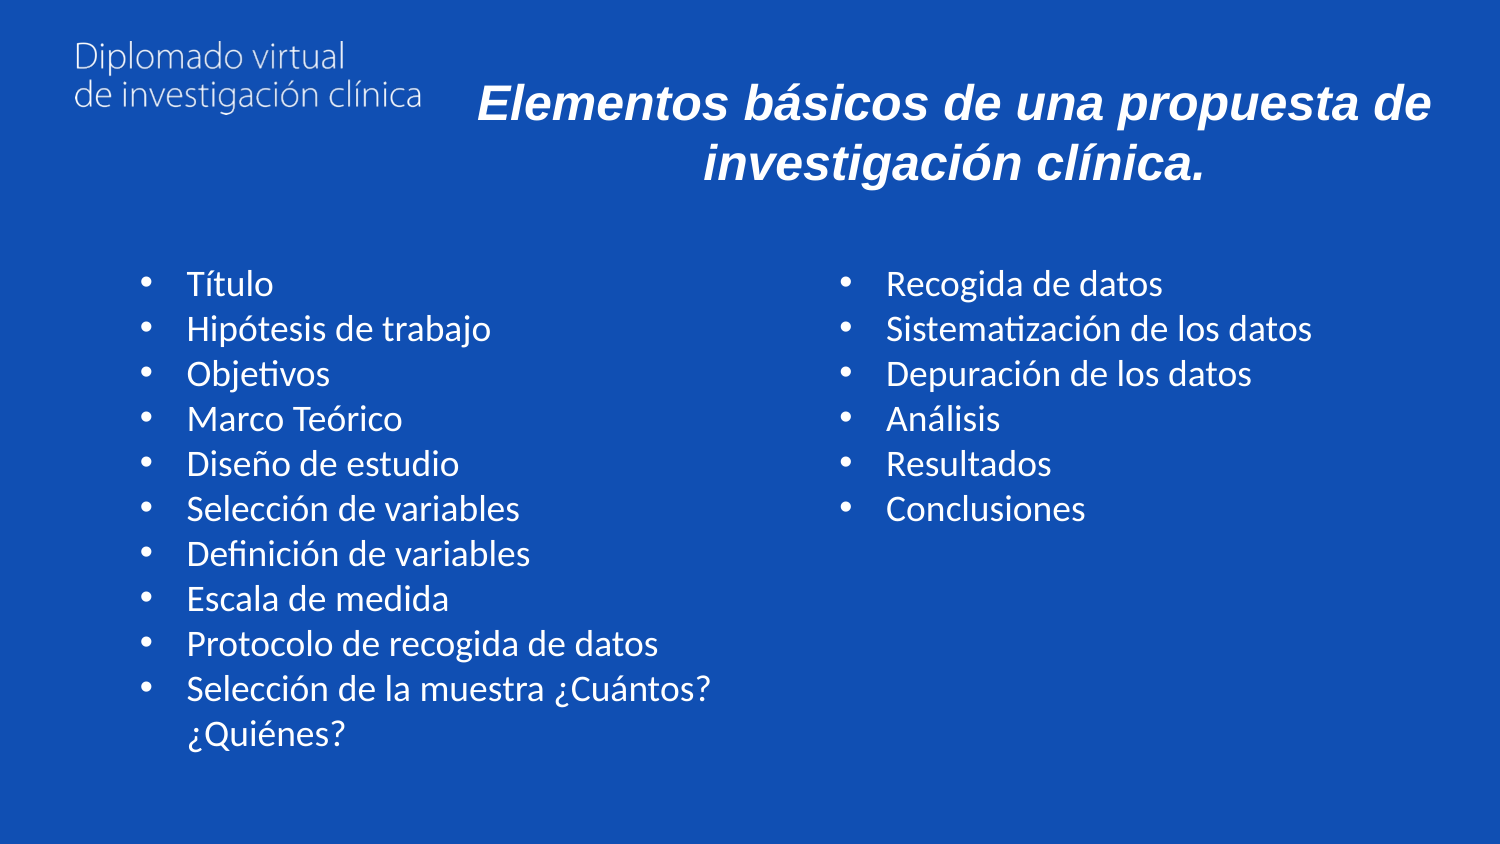

# Elementos básicos de una propuesta de investigación clínica.
Título
Hipótesis de trabajo
Objetivos
Marco Teórico
Diseño de estudio
Selección de variables
Definición de variables
Escala de medida
Protocolo de recogida de datos
Selección de la muestra ¿Cuántos?  ¿Quiénes?
Recogida de datos
Sistematización de los datos
Depuración de los datos
Análisis
Resultados
Conclusiones